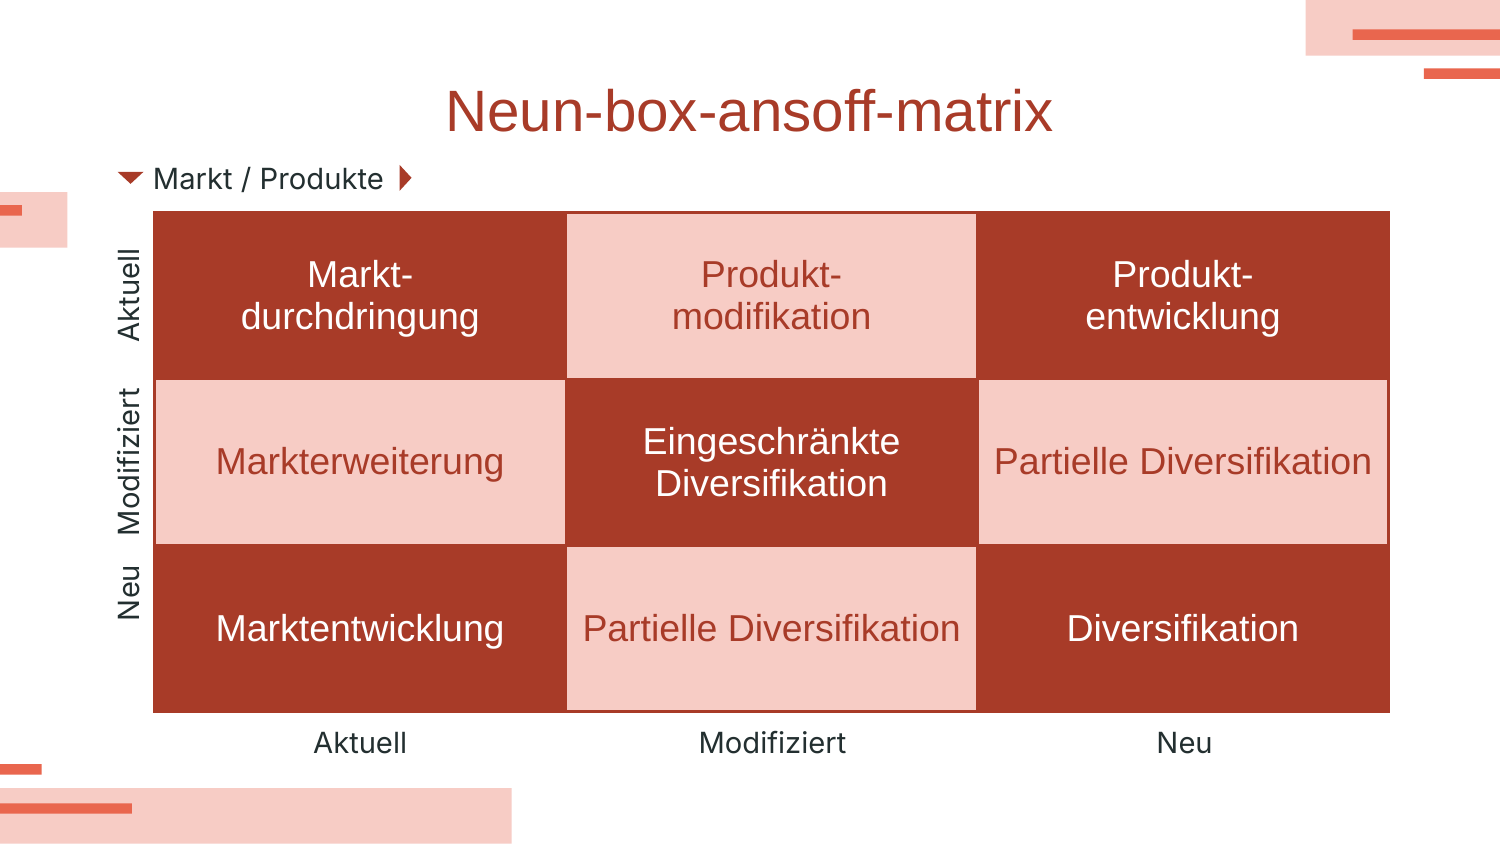

# Neun-box-ansoff-matrix
Markt / Produkte

| Markt- durchdringung | Produkt- modifikation | Produkt- entwicklung |
| --- | --- | --- |
| Markterweiterung | Eingeschränkte Diversifikation | Partielle Diversifikation |
| Marktentwicklung | Partielle Diversifikation | Diversifikation |
Aktuell
Modifiziert
Neu
Aktuell
Modifiziert
Neu